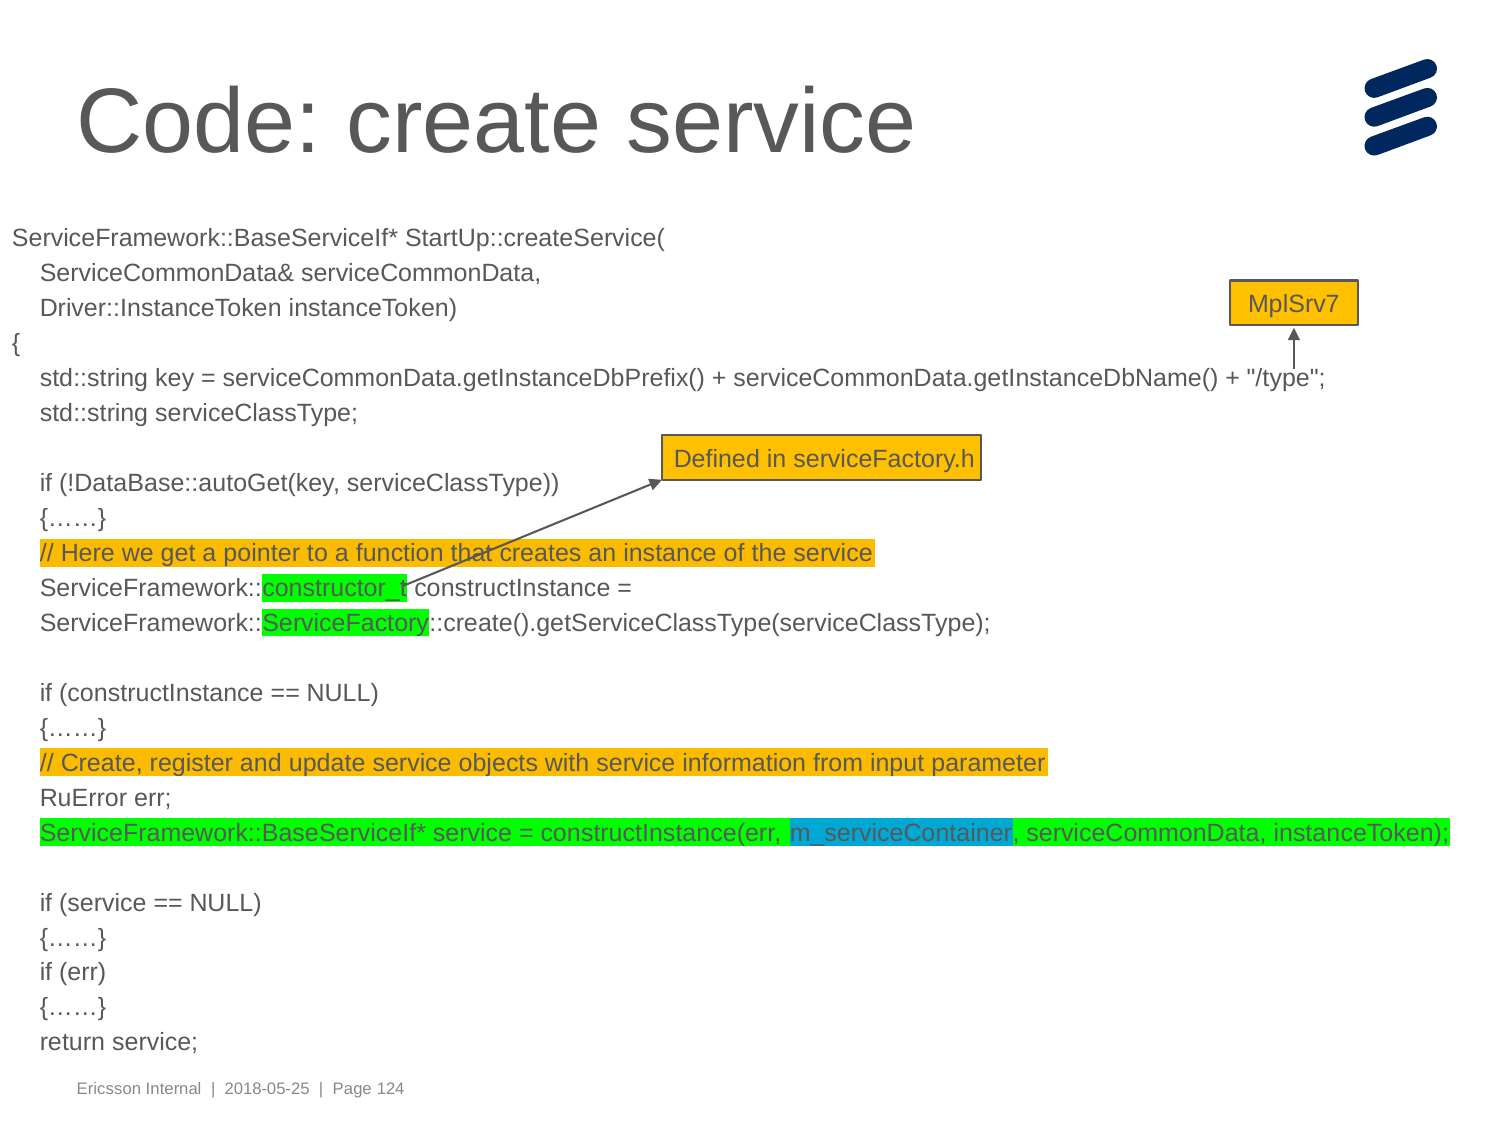

# Code: create service
ServiceFramework::BaseServiceIf* StartUp::createService(
    ServiceCommonData& serviceCommonData,
    Driver::InstanceToken instanceToken)
{
    std::string key = serviceCommonData.getInstanceDbPrefix() + serviceCommonData.getInstanceDbName() + "/type";
    std::string serviceClassType;

    if (!DataBase::autoGet(key, serviceClassType))
    {……}
    // Here we get a pointer to a function that creates an instance of the service
    ServiceFramework::constructor_t constructInstance =
    ServiceFramework::ServiceFactory::create().getServiceClassType(serviceClassType);

    if (constructInstance == NULL)
    {……}
    // Create, register and update service objects with service information from input parameter
    RuError err;
    ServiceFramework::BaseServiceIf* service = constructInstance(err, m_serviceContainer, serviceCommonData, instanceToken);

    if (service == NULL)
    {……}
    if (err)
    {……}
    return service;
MplSrv7
Defined in serviceFactory.h